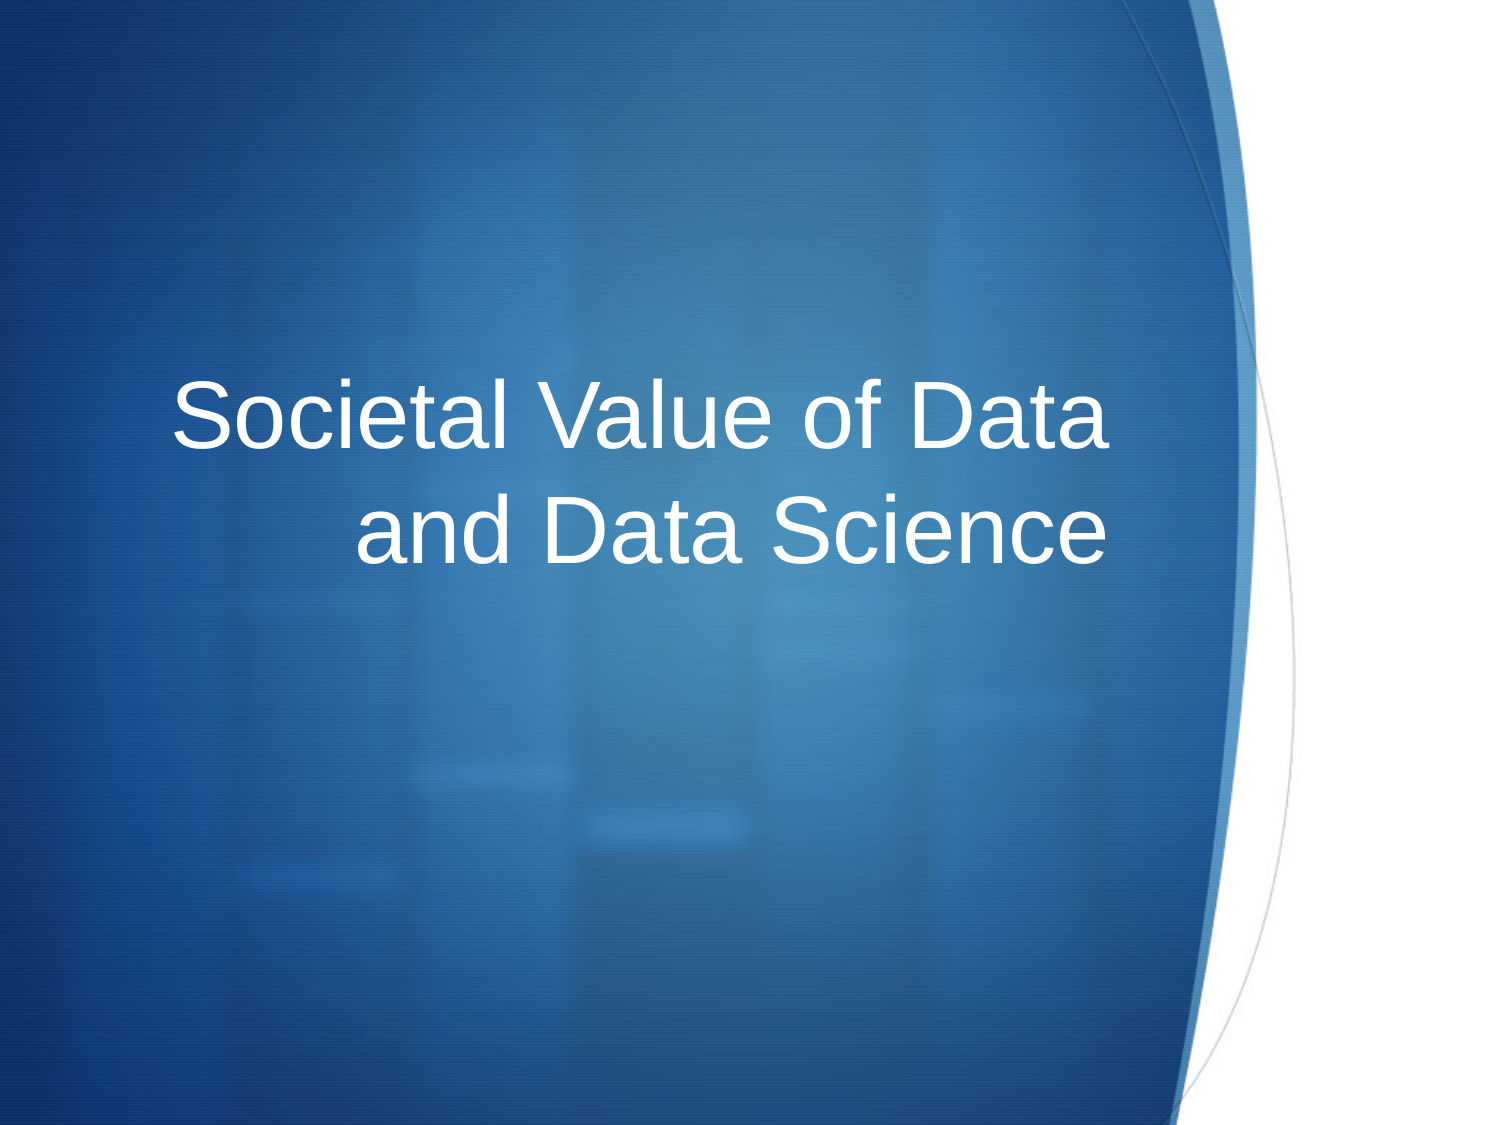

# Societal Value of Data and Data Science

32